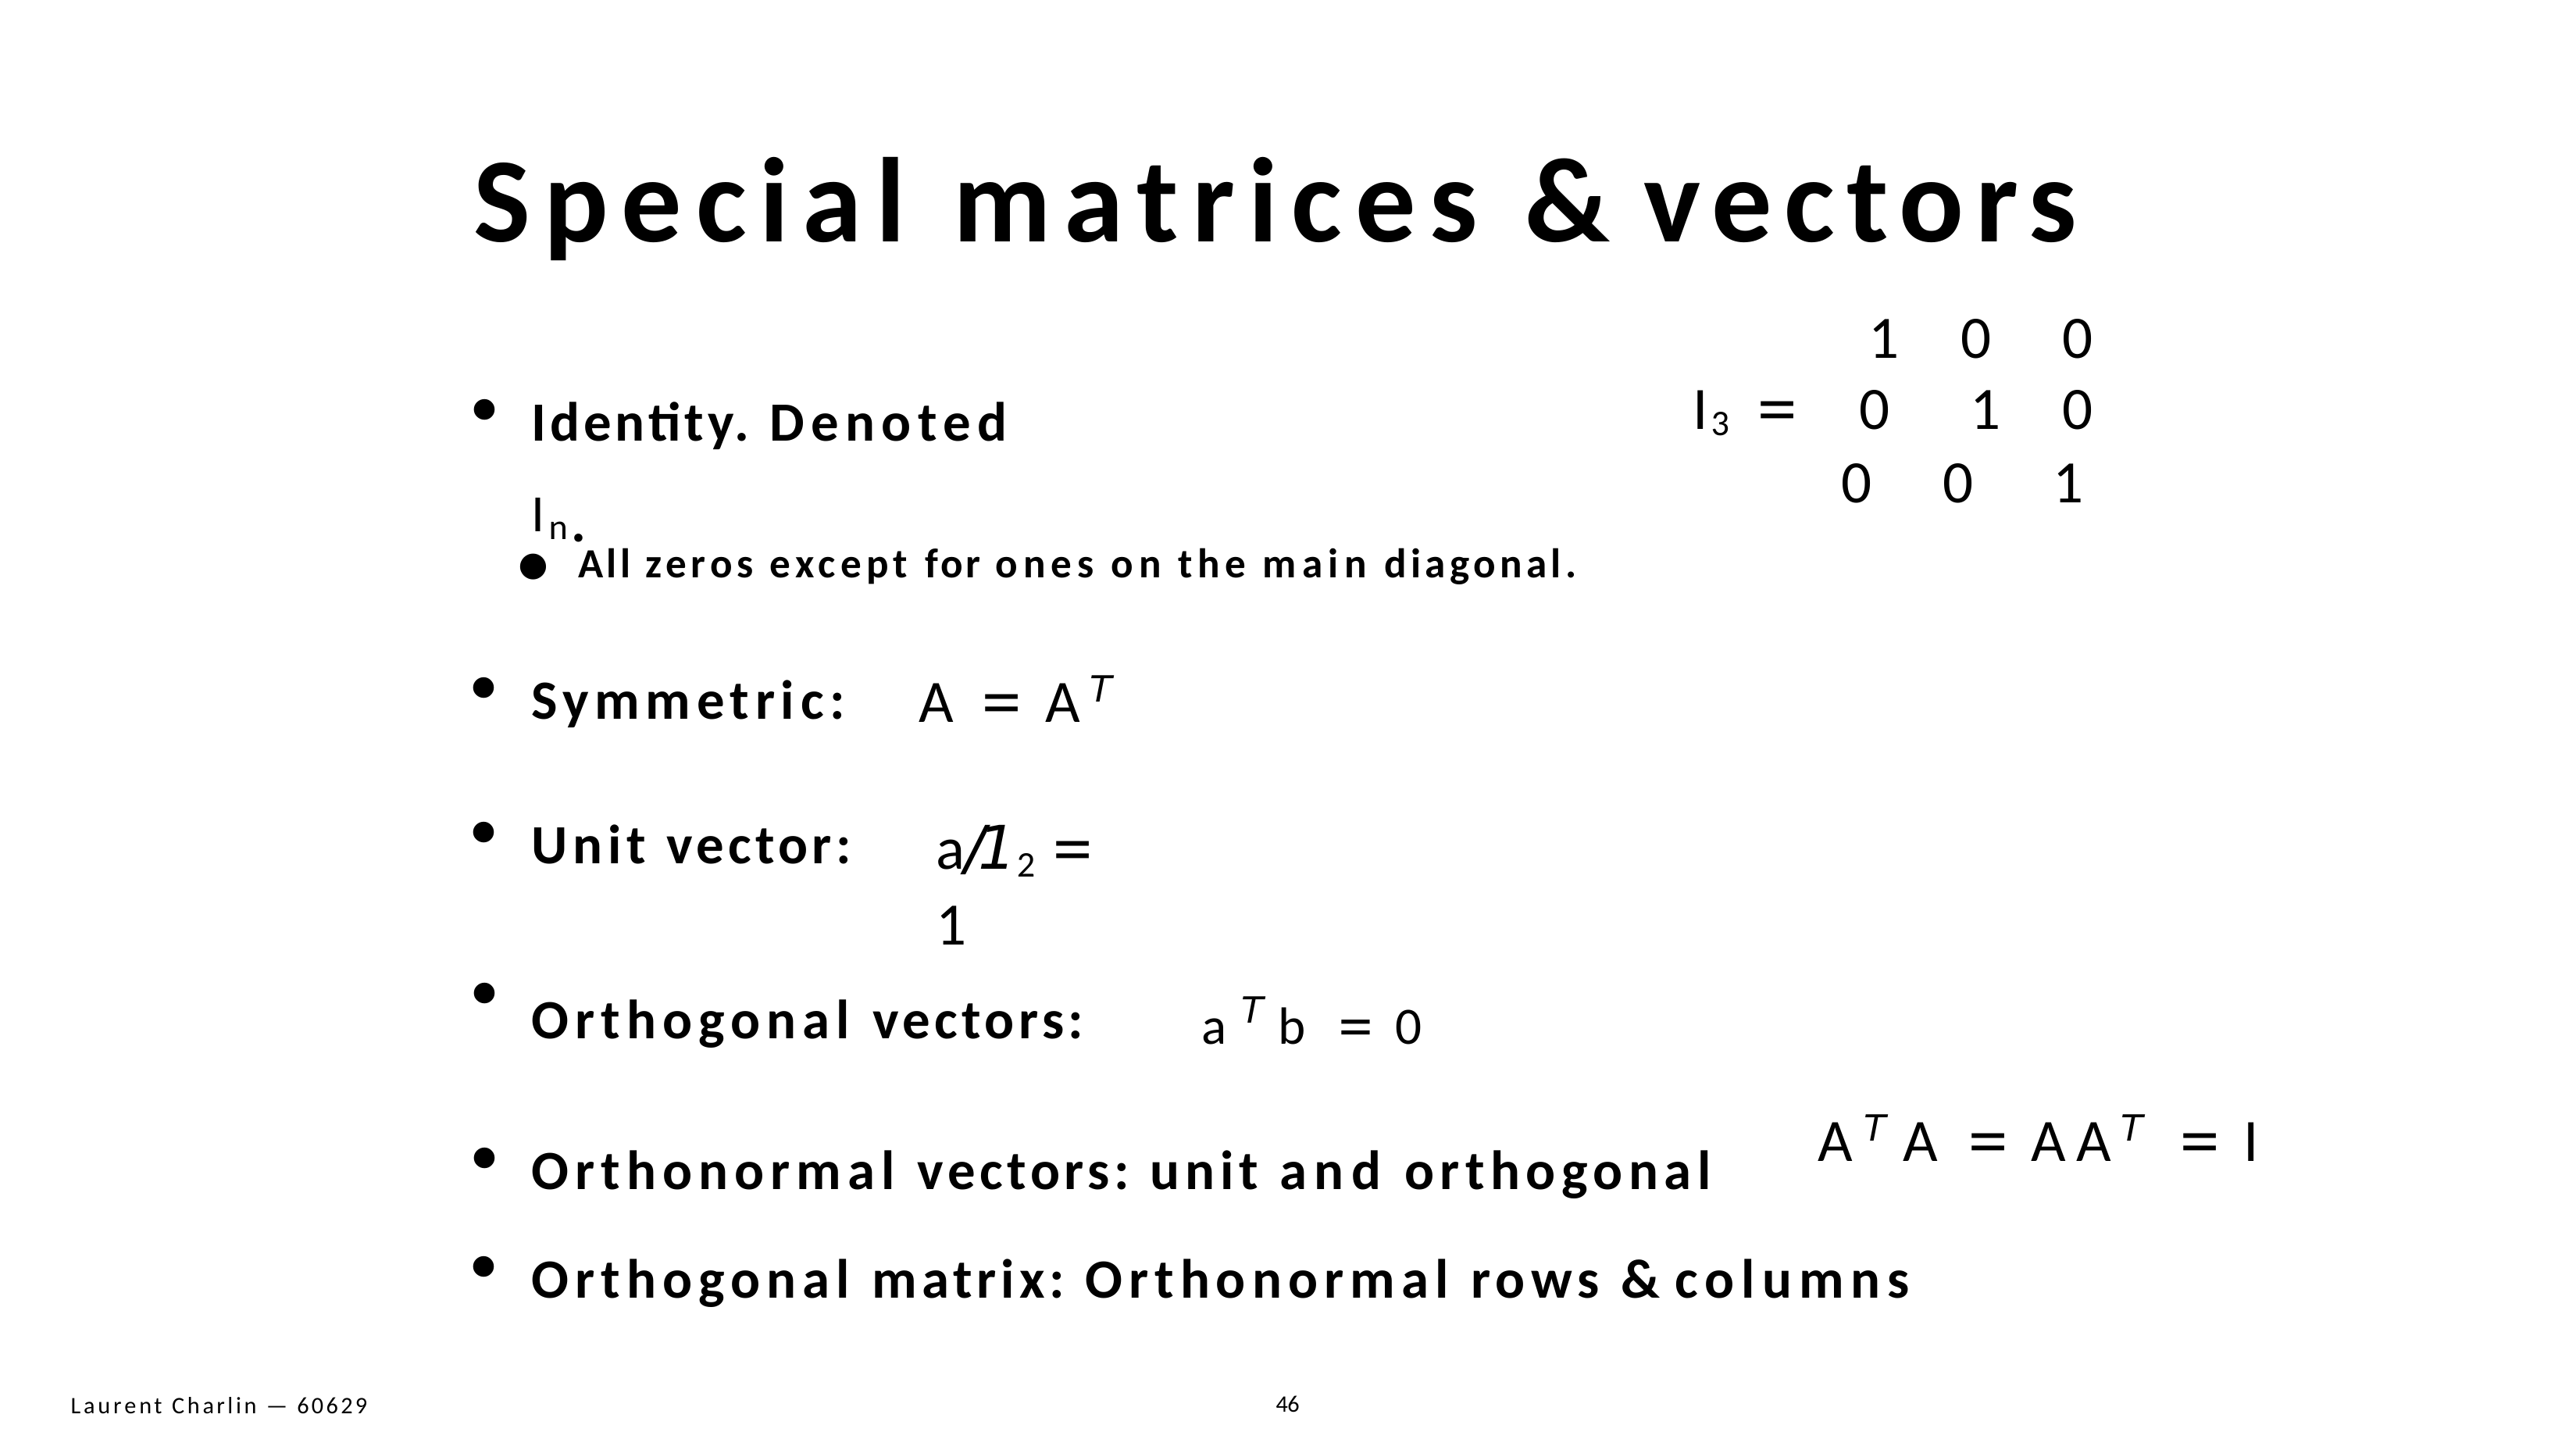

# Special matrices & vectors

1	0	0
I3	=	0	1	0
0	0	1

Identity. Denoted	In.
•
All zeros except for ones on the main diagonal.
Symmetric:
Unit vector:
A = AT
a/12	= 1
Orthogonal vectors:	aTb = 0
Orthonormal vectors: unit and orthogonal
ATA = AAT = I
Orthogonal matrix: Orthonormal rows & columns
46
Laurent Charlin — 60629